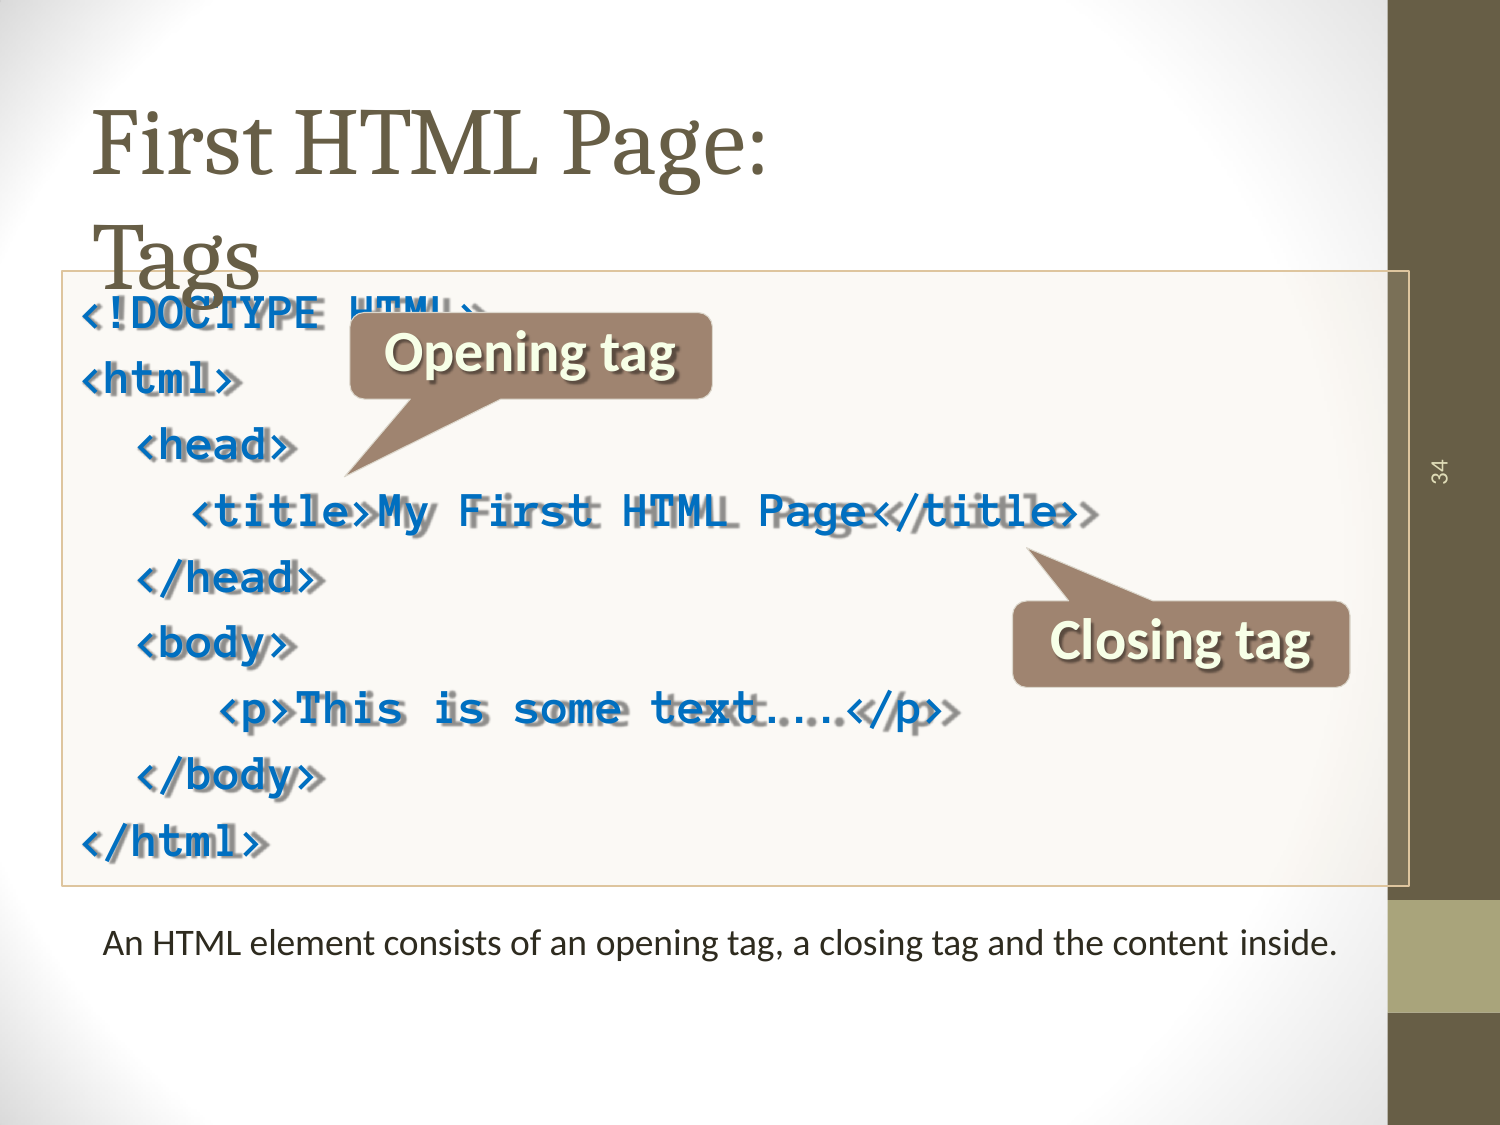

# First HTML Page: Tags
<!DOCTYPE HTML>

Opening tag
<html>
<head>
34
<title>My First HTML Page</title>
</head>

Closing tag
<body>
<p>This is some text...</p>
</body>
</html>
An HTML element consists of an opening tag, a closing tag and the content inside.